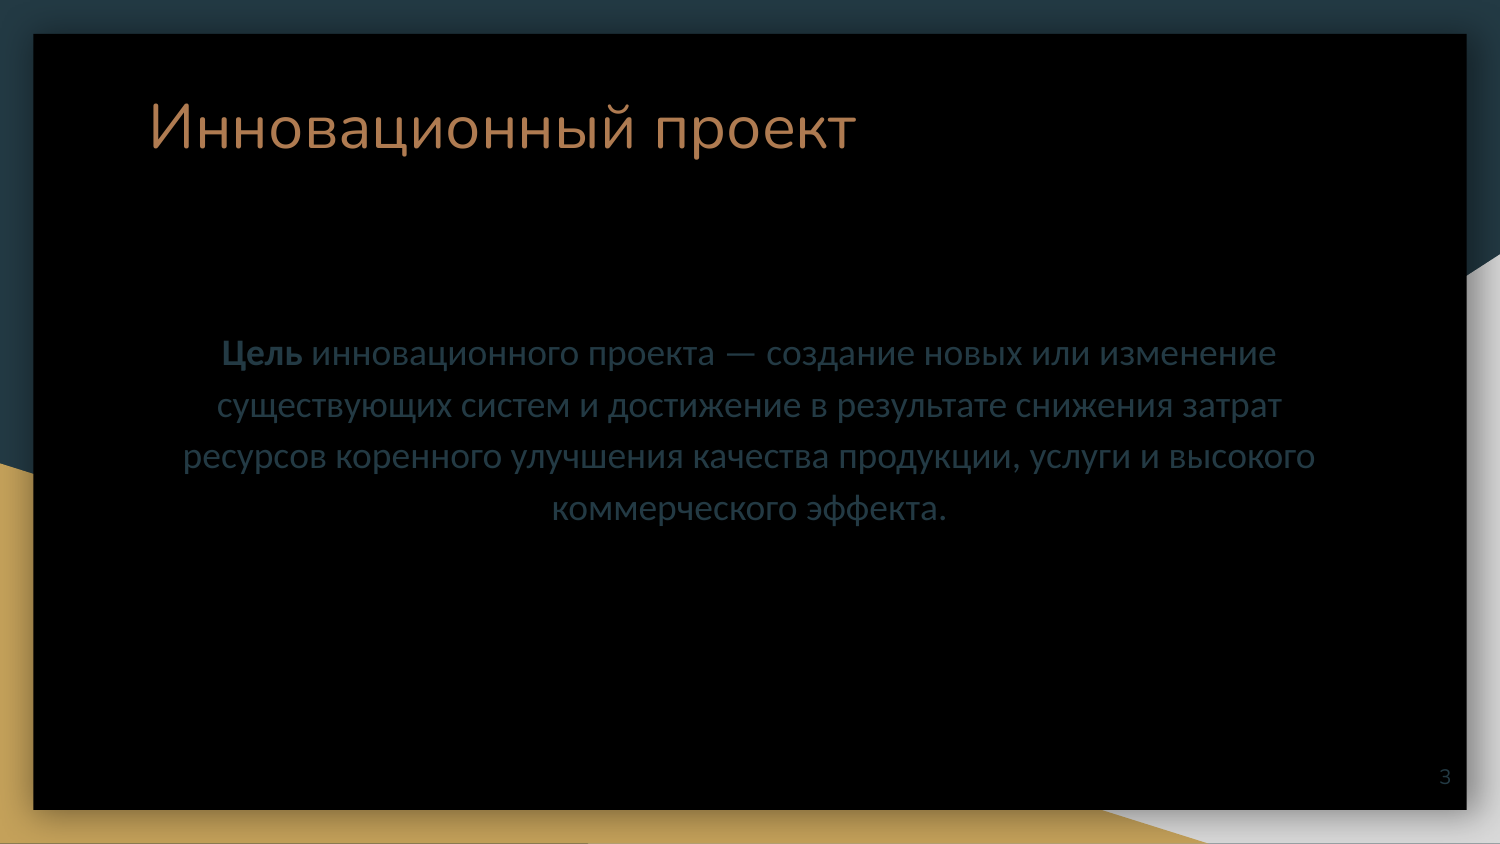

Инновационный проект

Цель инновационного проекта — создание новых или изменение существующих систем и достижение в результате снижения затрат ресурсов коренного улучшения качества продукции, услуги и высокого коммерческого эффекта.
3